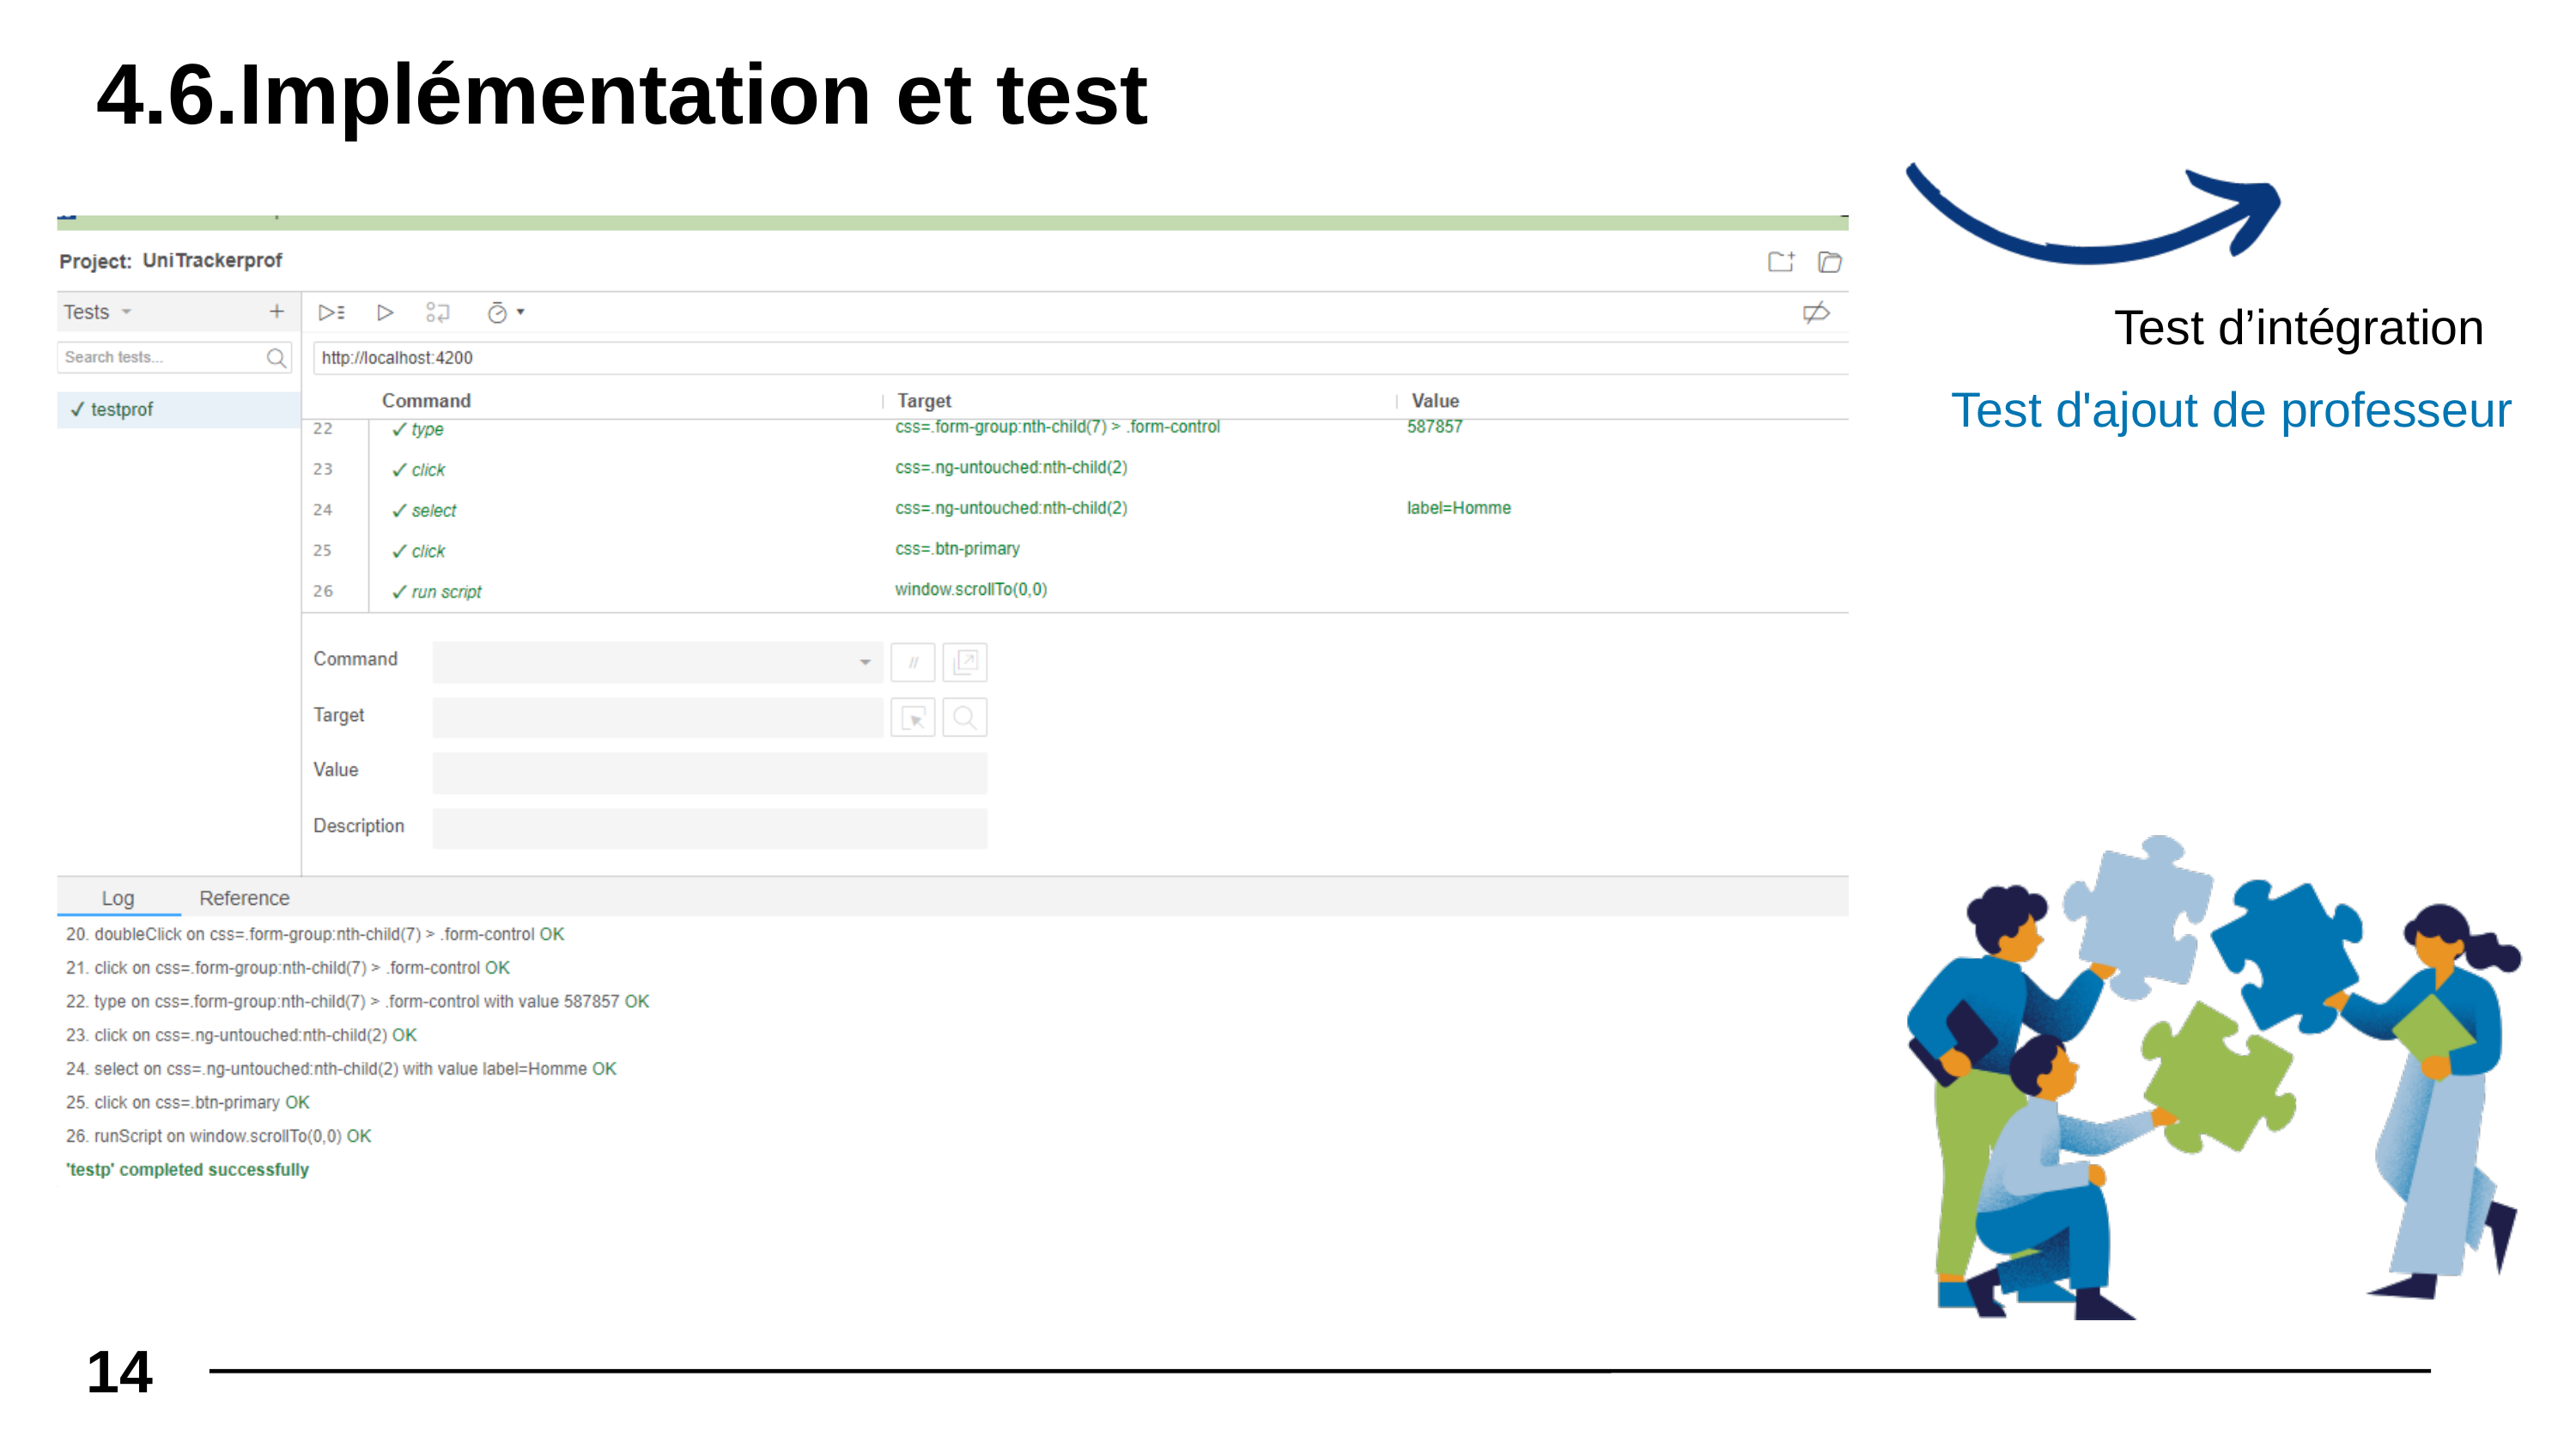

4.6.Implémentation et test

Test d’intégration
Test d'ajout de professeur

14